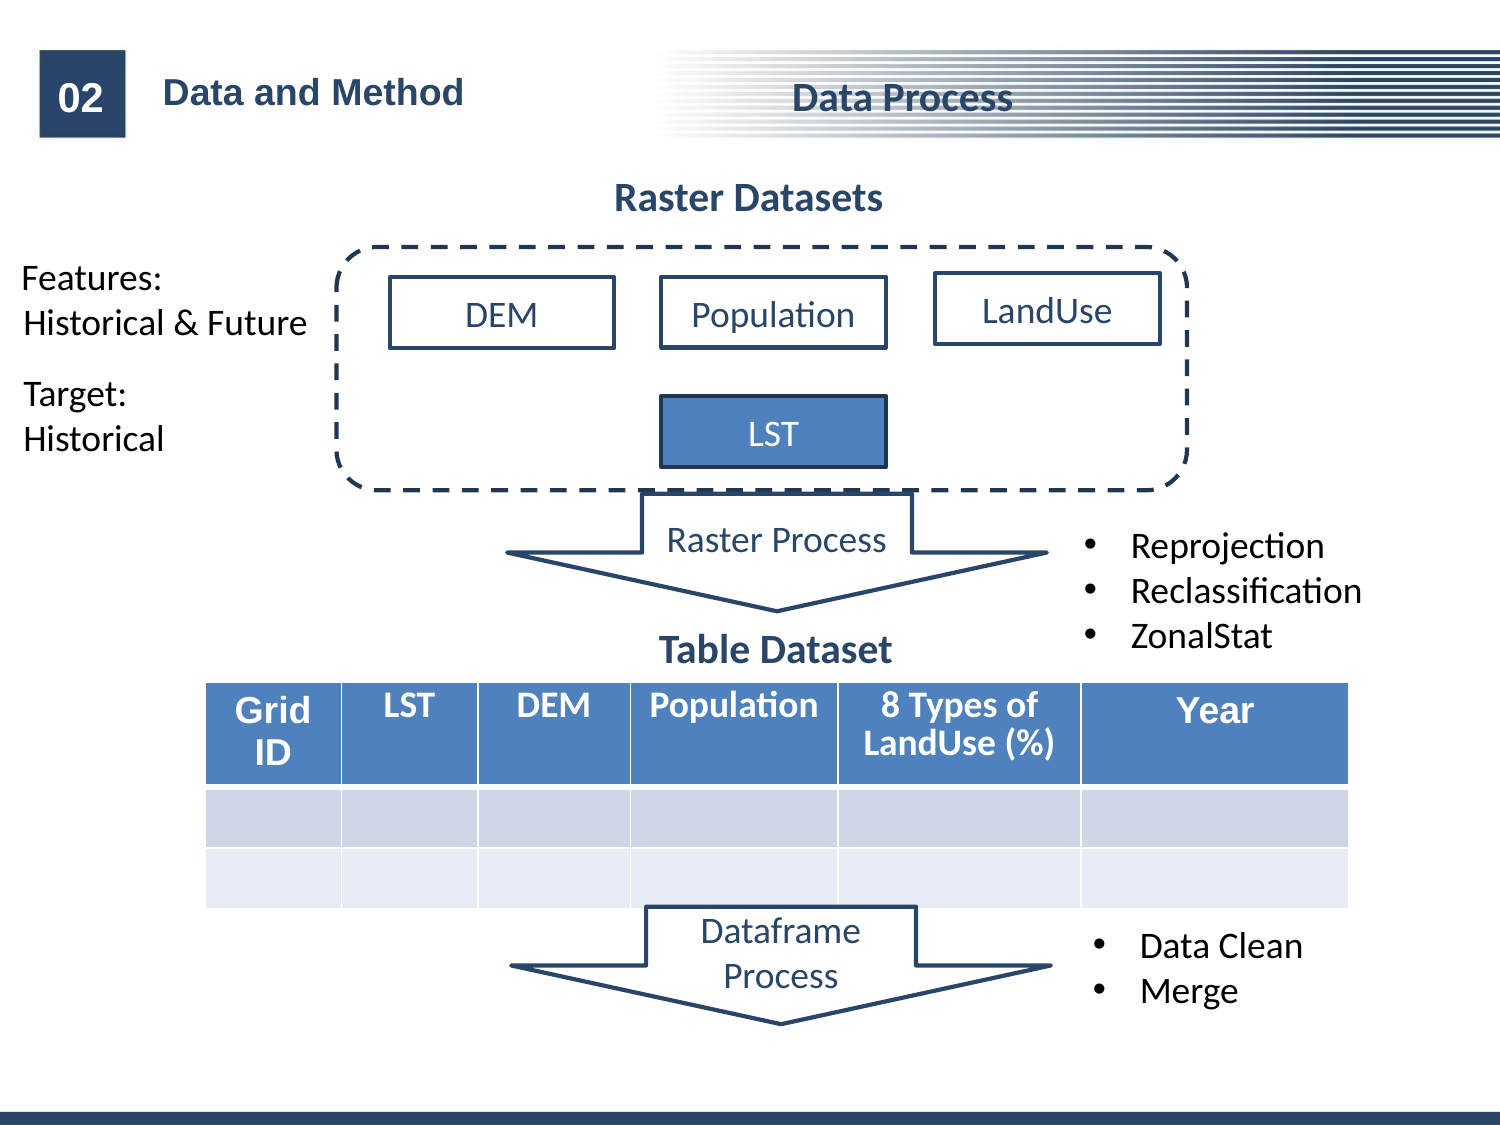

Data and Method
Data Process
02
Raster Datasets
Features:
Historical & Future

LandUse
Population
DEM
Target:
Historical
LST
Raster Process
Reprojection
Reclassification
ZonalStat
Table Dataset
| Grid ID | LST | DEM | Population | 8 Types of LandUse (%) | Year |
| --- | --- | --- | --- | --- | --- |
|  |  |  |  |  |  |
|  |  |  |  |  |  |
Dataframe Process
Data Clean
Merge